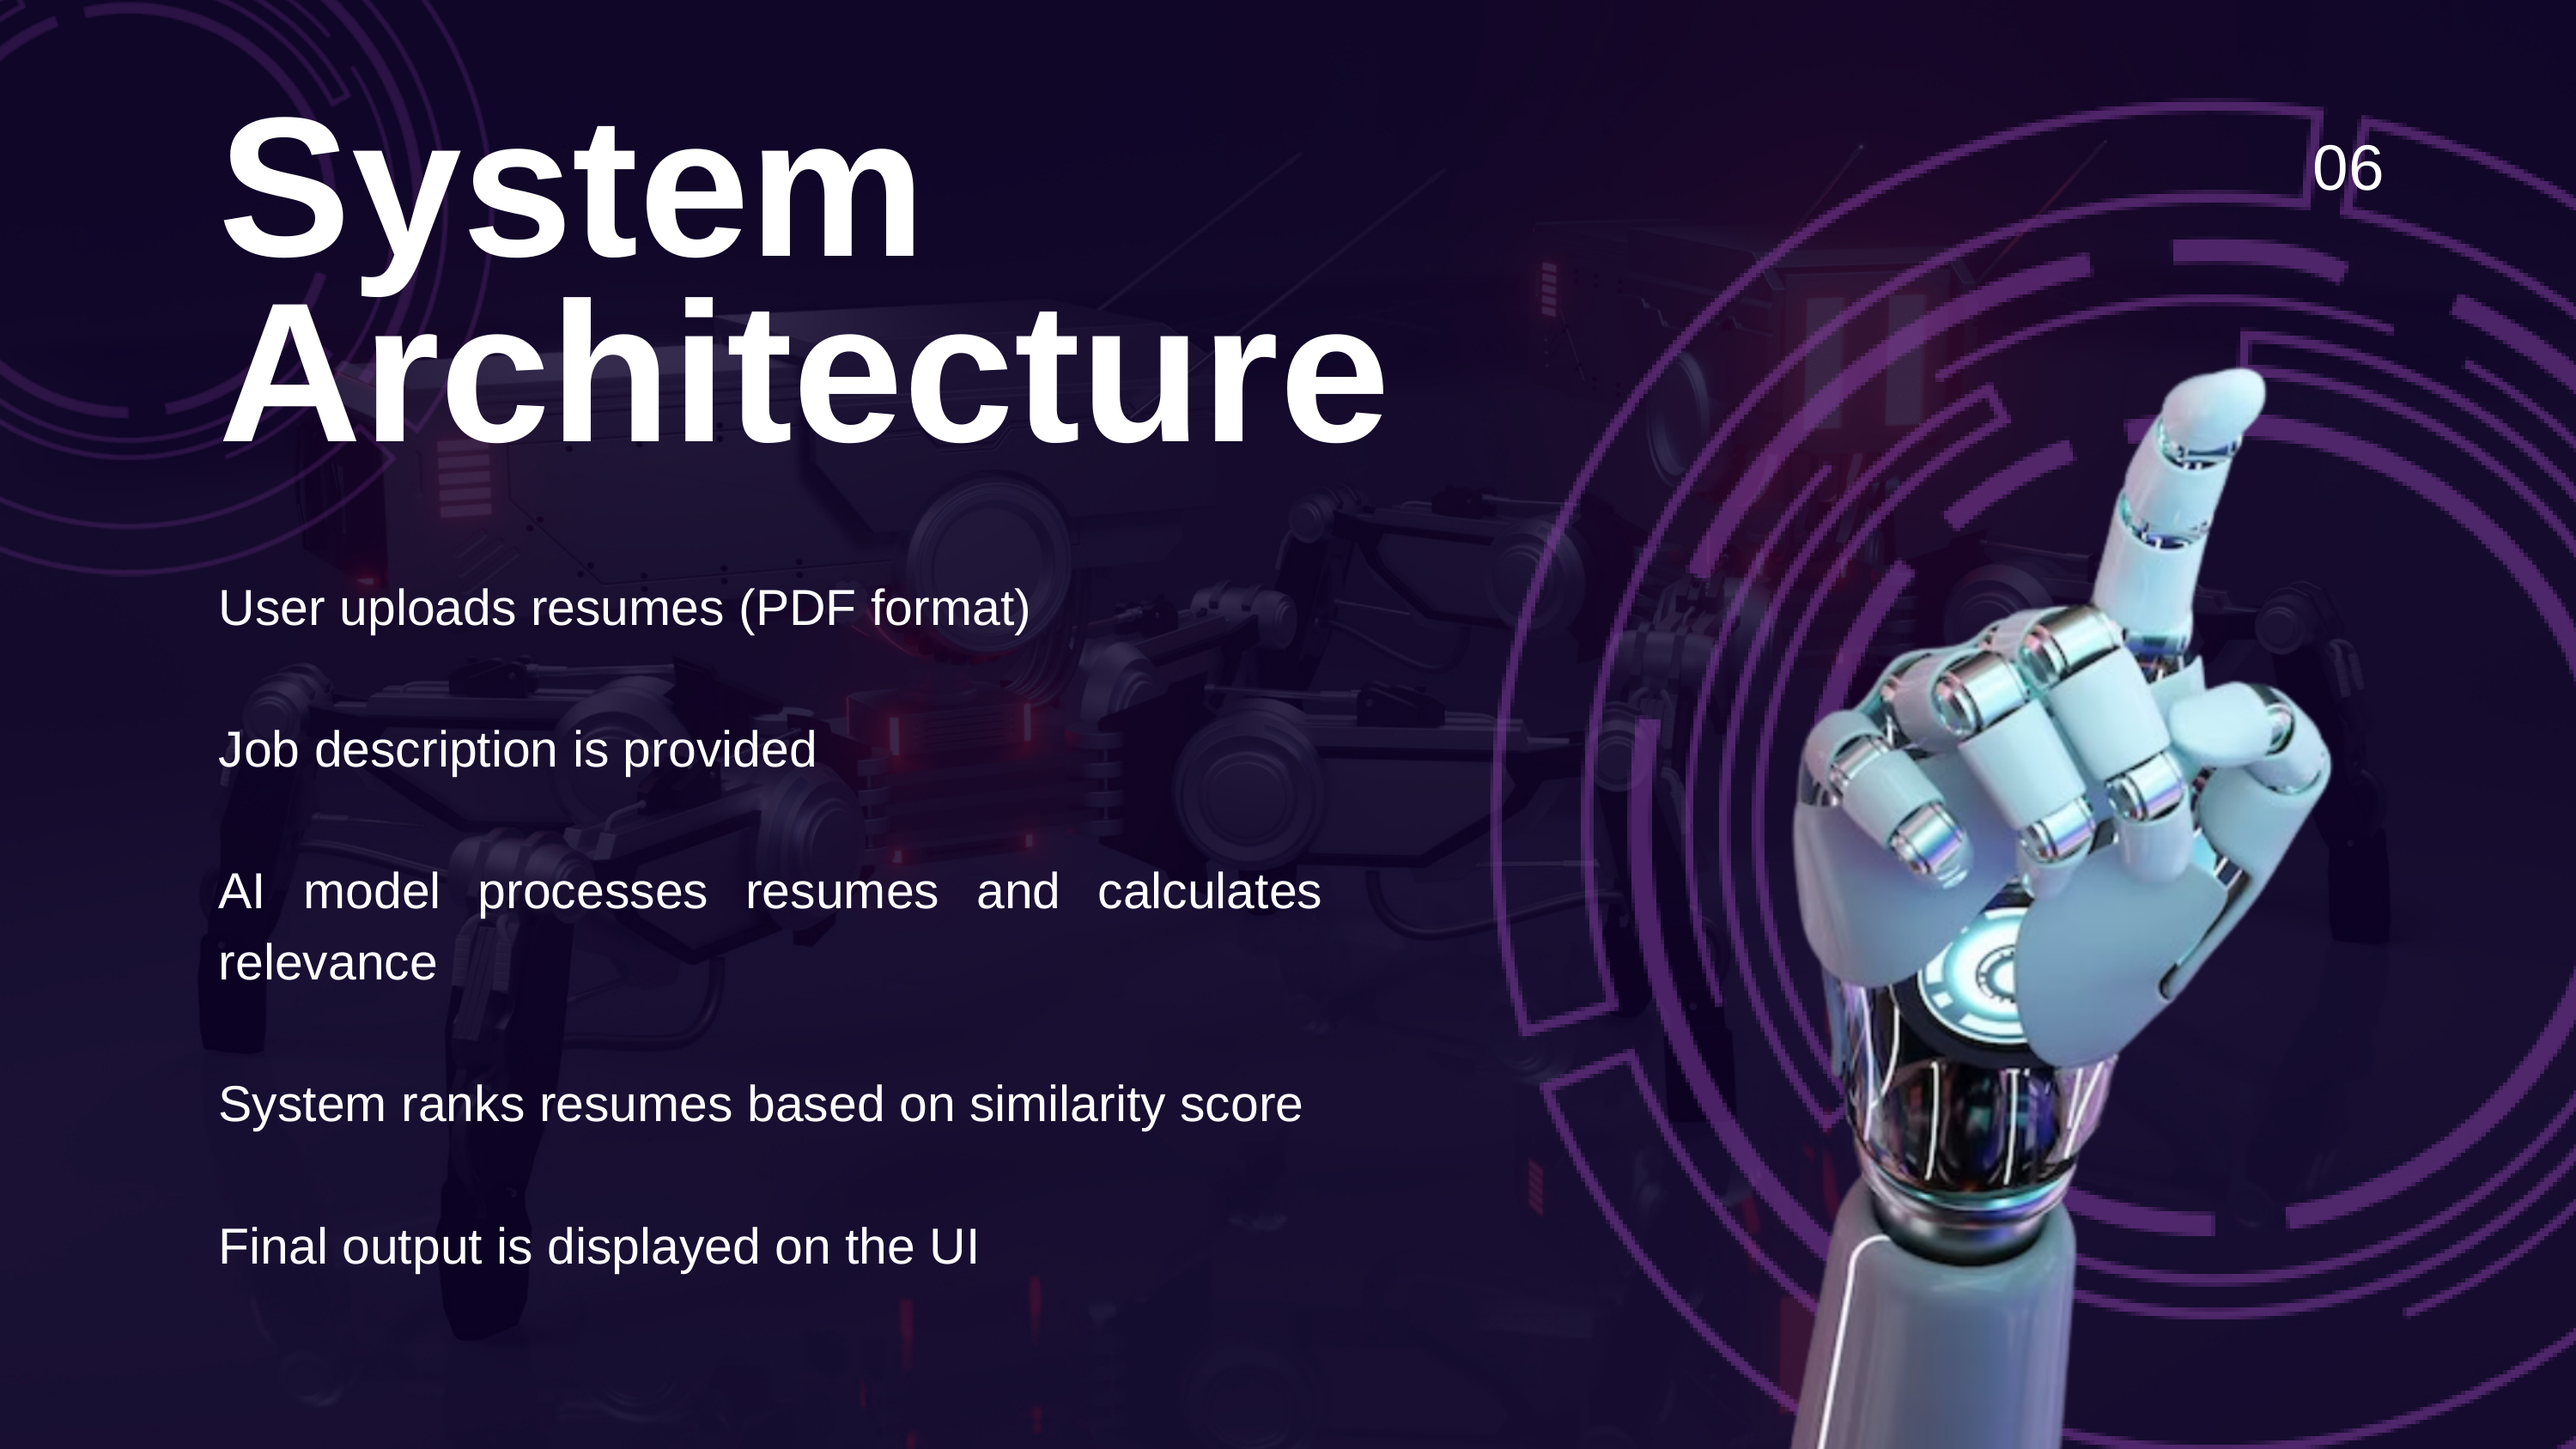

System Architecture
06

User uploads resumes (PDF format)

Job description is provided

AI model processes resumes and calculates relevance

System ranks resumes based on similarity score

Final output is displayed on the UI